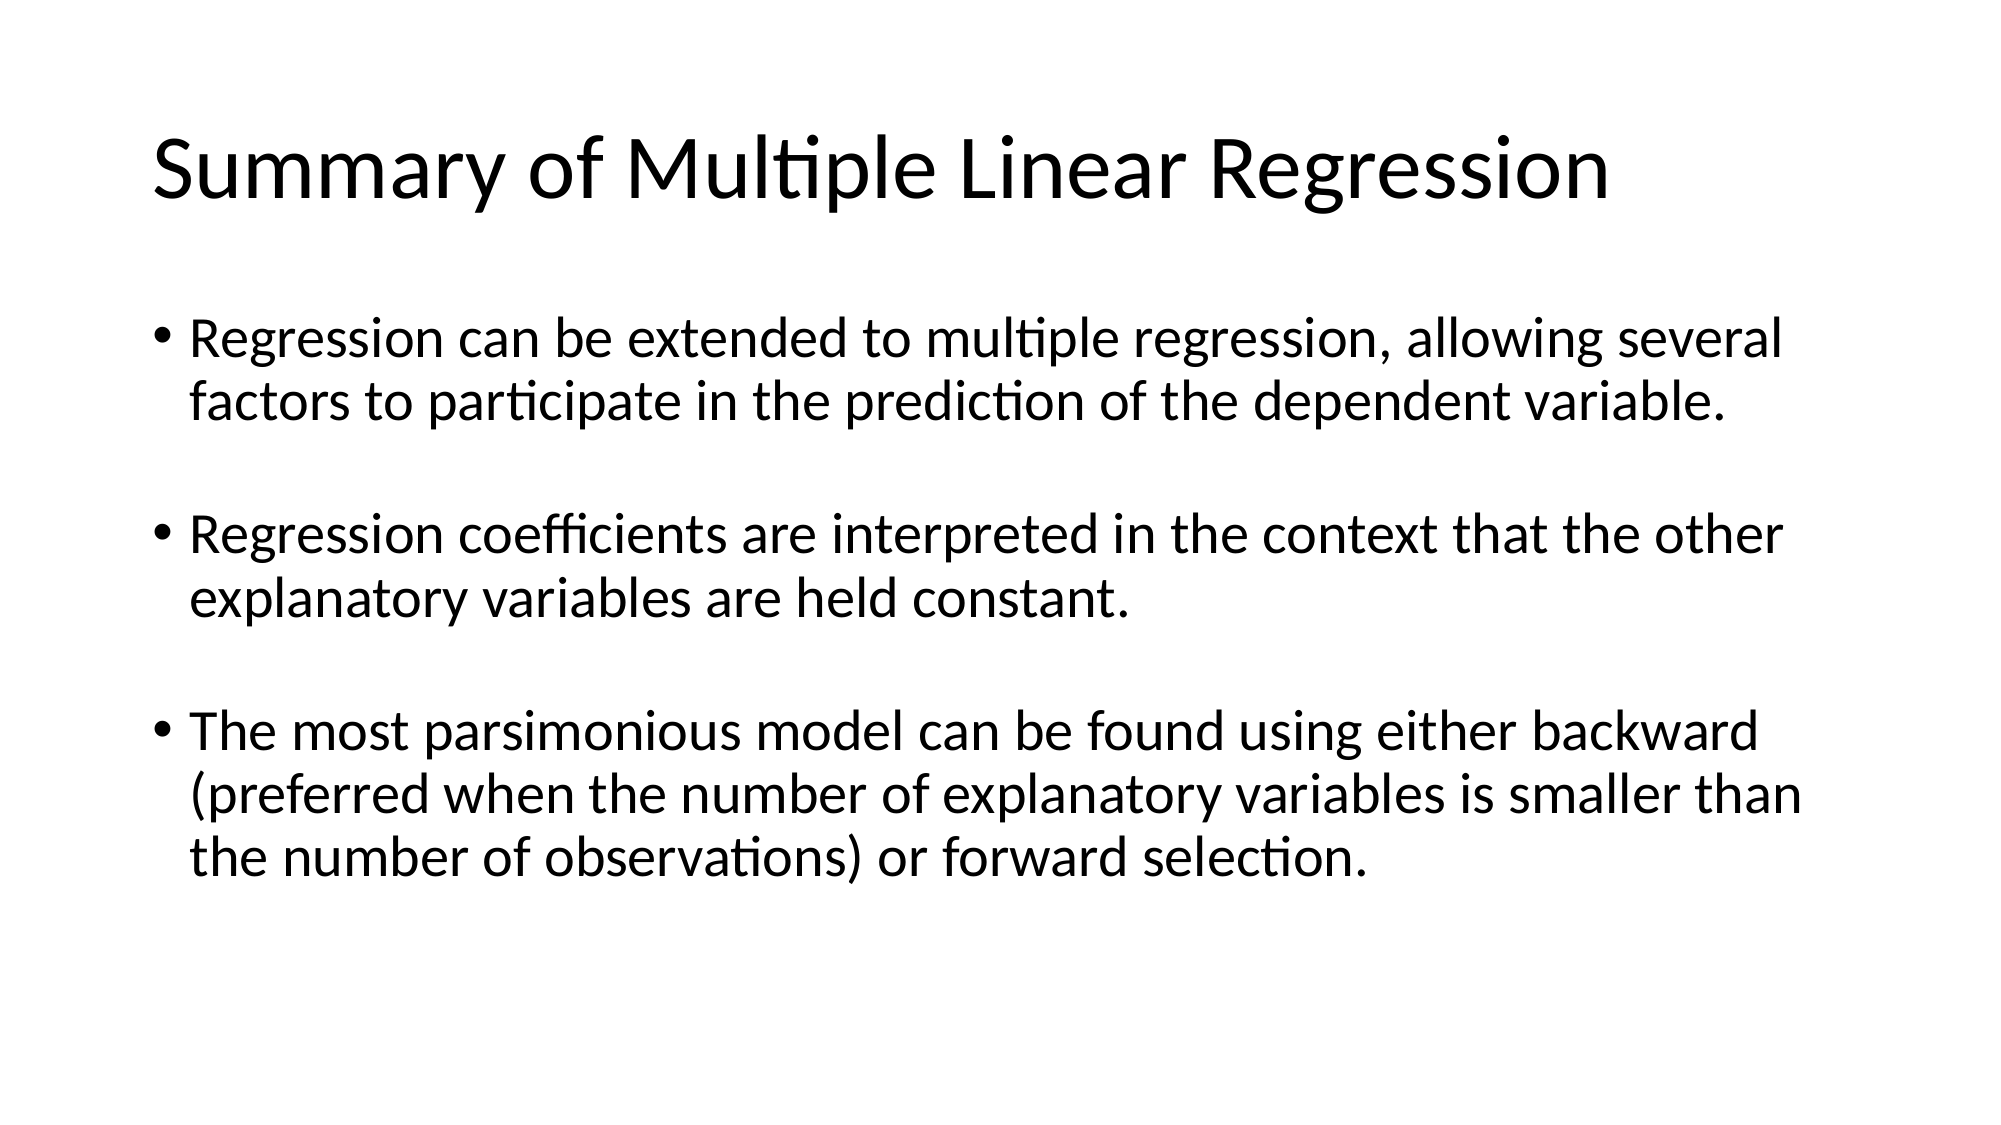

# Summary of Multiple Linear Regression
Regression can be extended to multiple regression, allowing several factors to participate in the prediction of the dependent variable.
Regression coefficients are interpreted in the context that the other explanatory variables are held constant.
The most parsimonious model can be found using either backward (preferred when the number of explanatory variables is smaller than the number of observations) or forward selection.